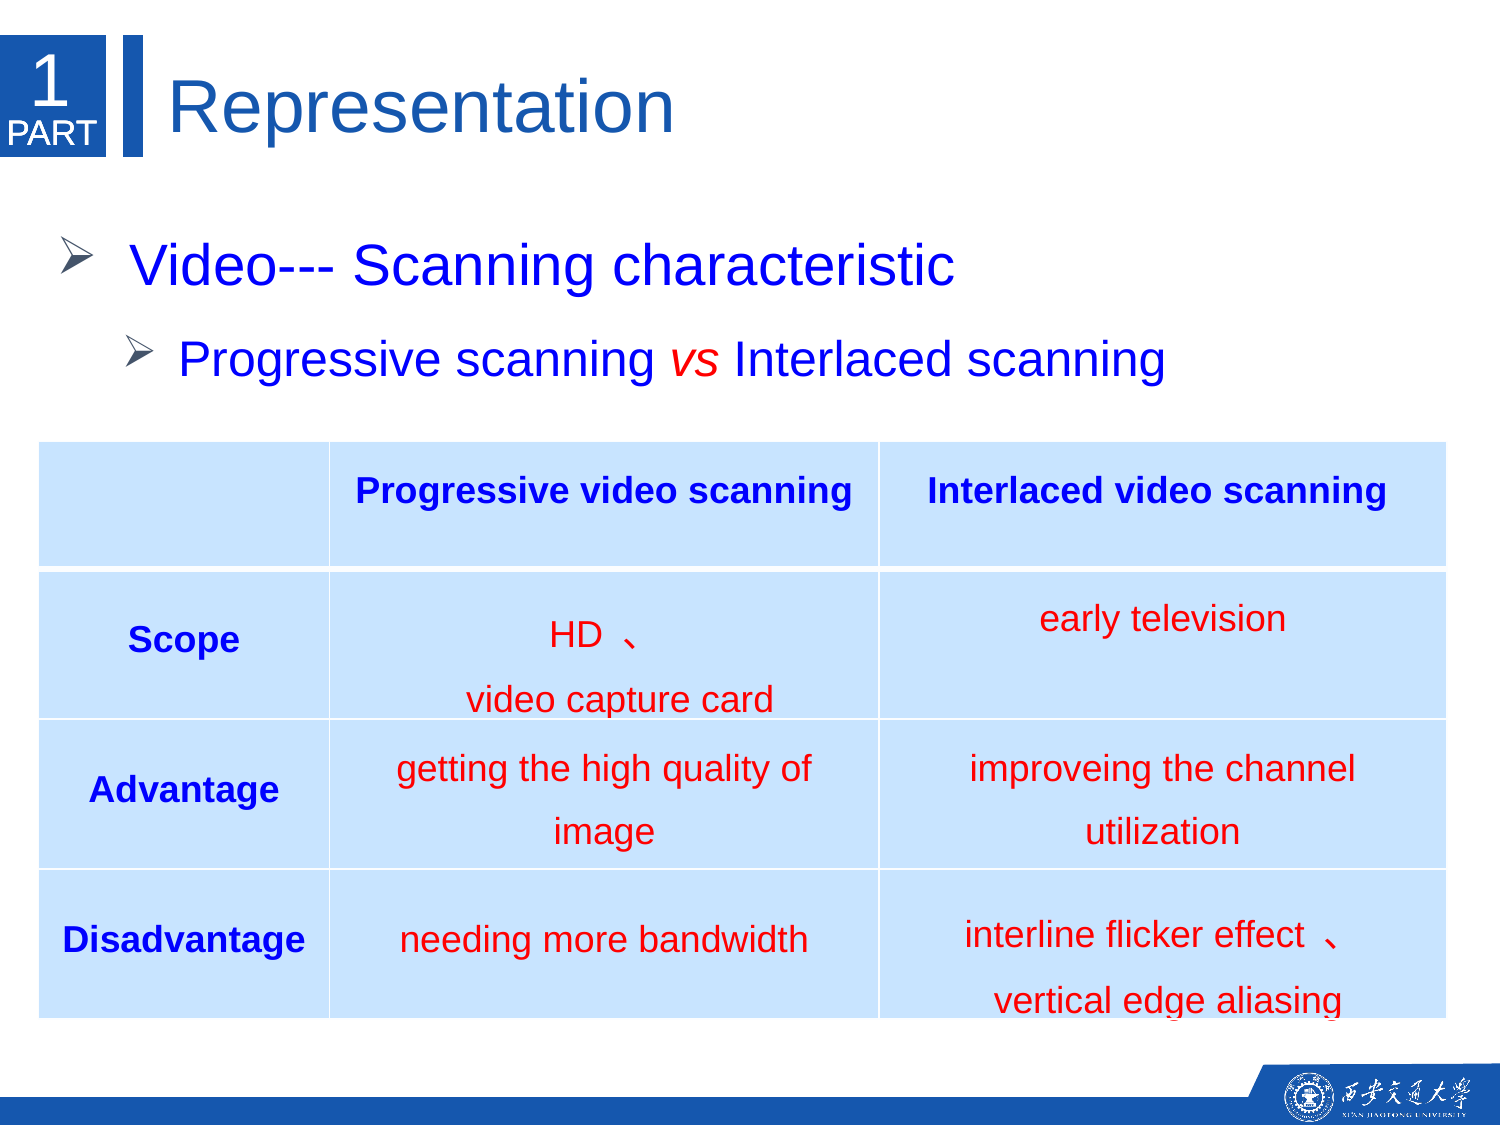

1

Representation

PART
PART
PART
Video--- Scanning characteristic
Progressive scanning vs Interlaced scanning

|  | Progressive video scanning | Interlaced video scanning |
| --- | --- | --- |
| Scope | HD 、 video capture card | early television |
| Advantage | getting the high quality of image | improveing the channel utilization |
| Disadvantage | needing more bandwidth | interline flicker effect 、 vertical edge aliasing |